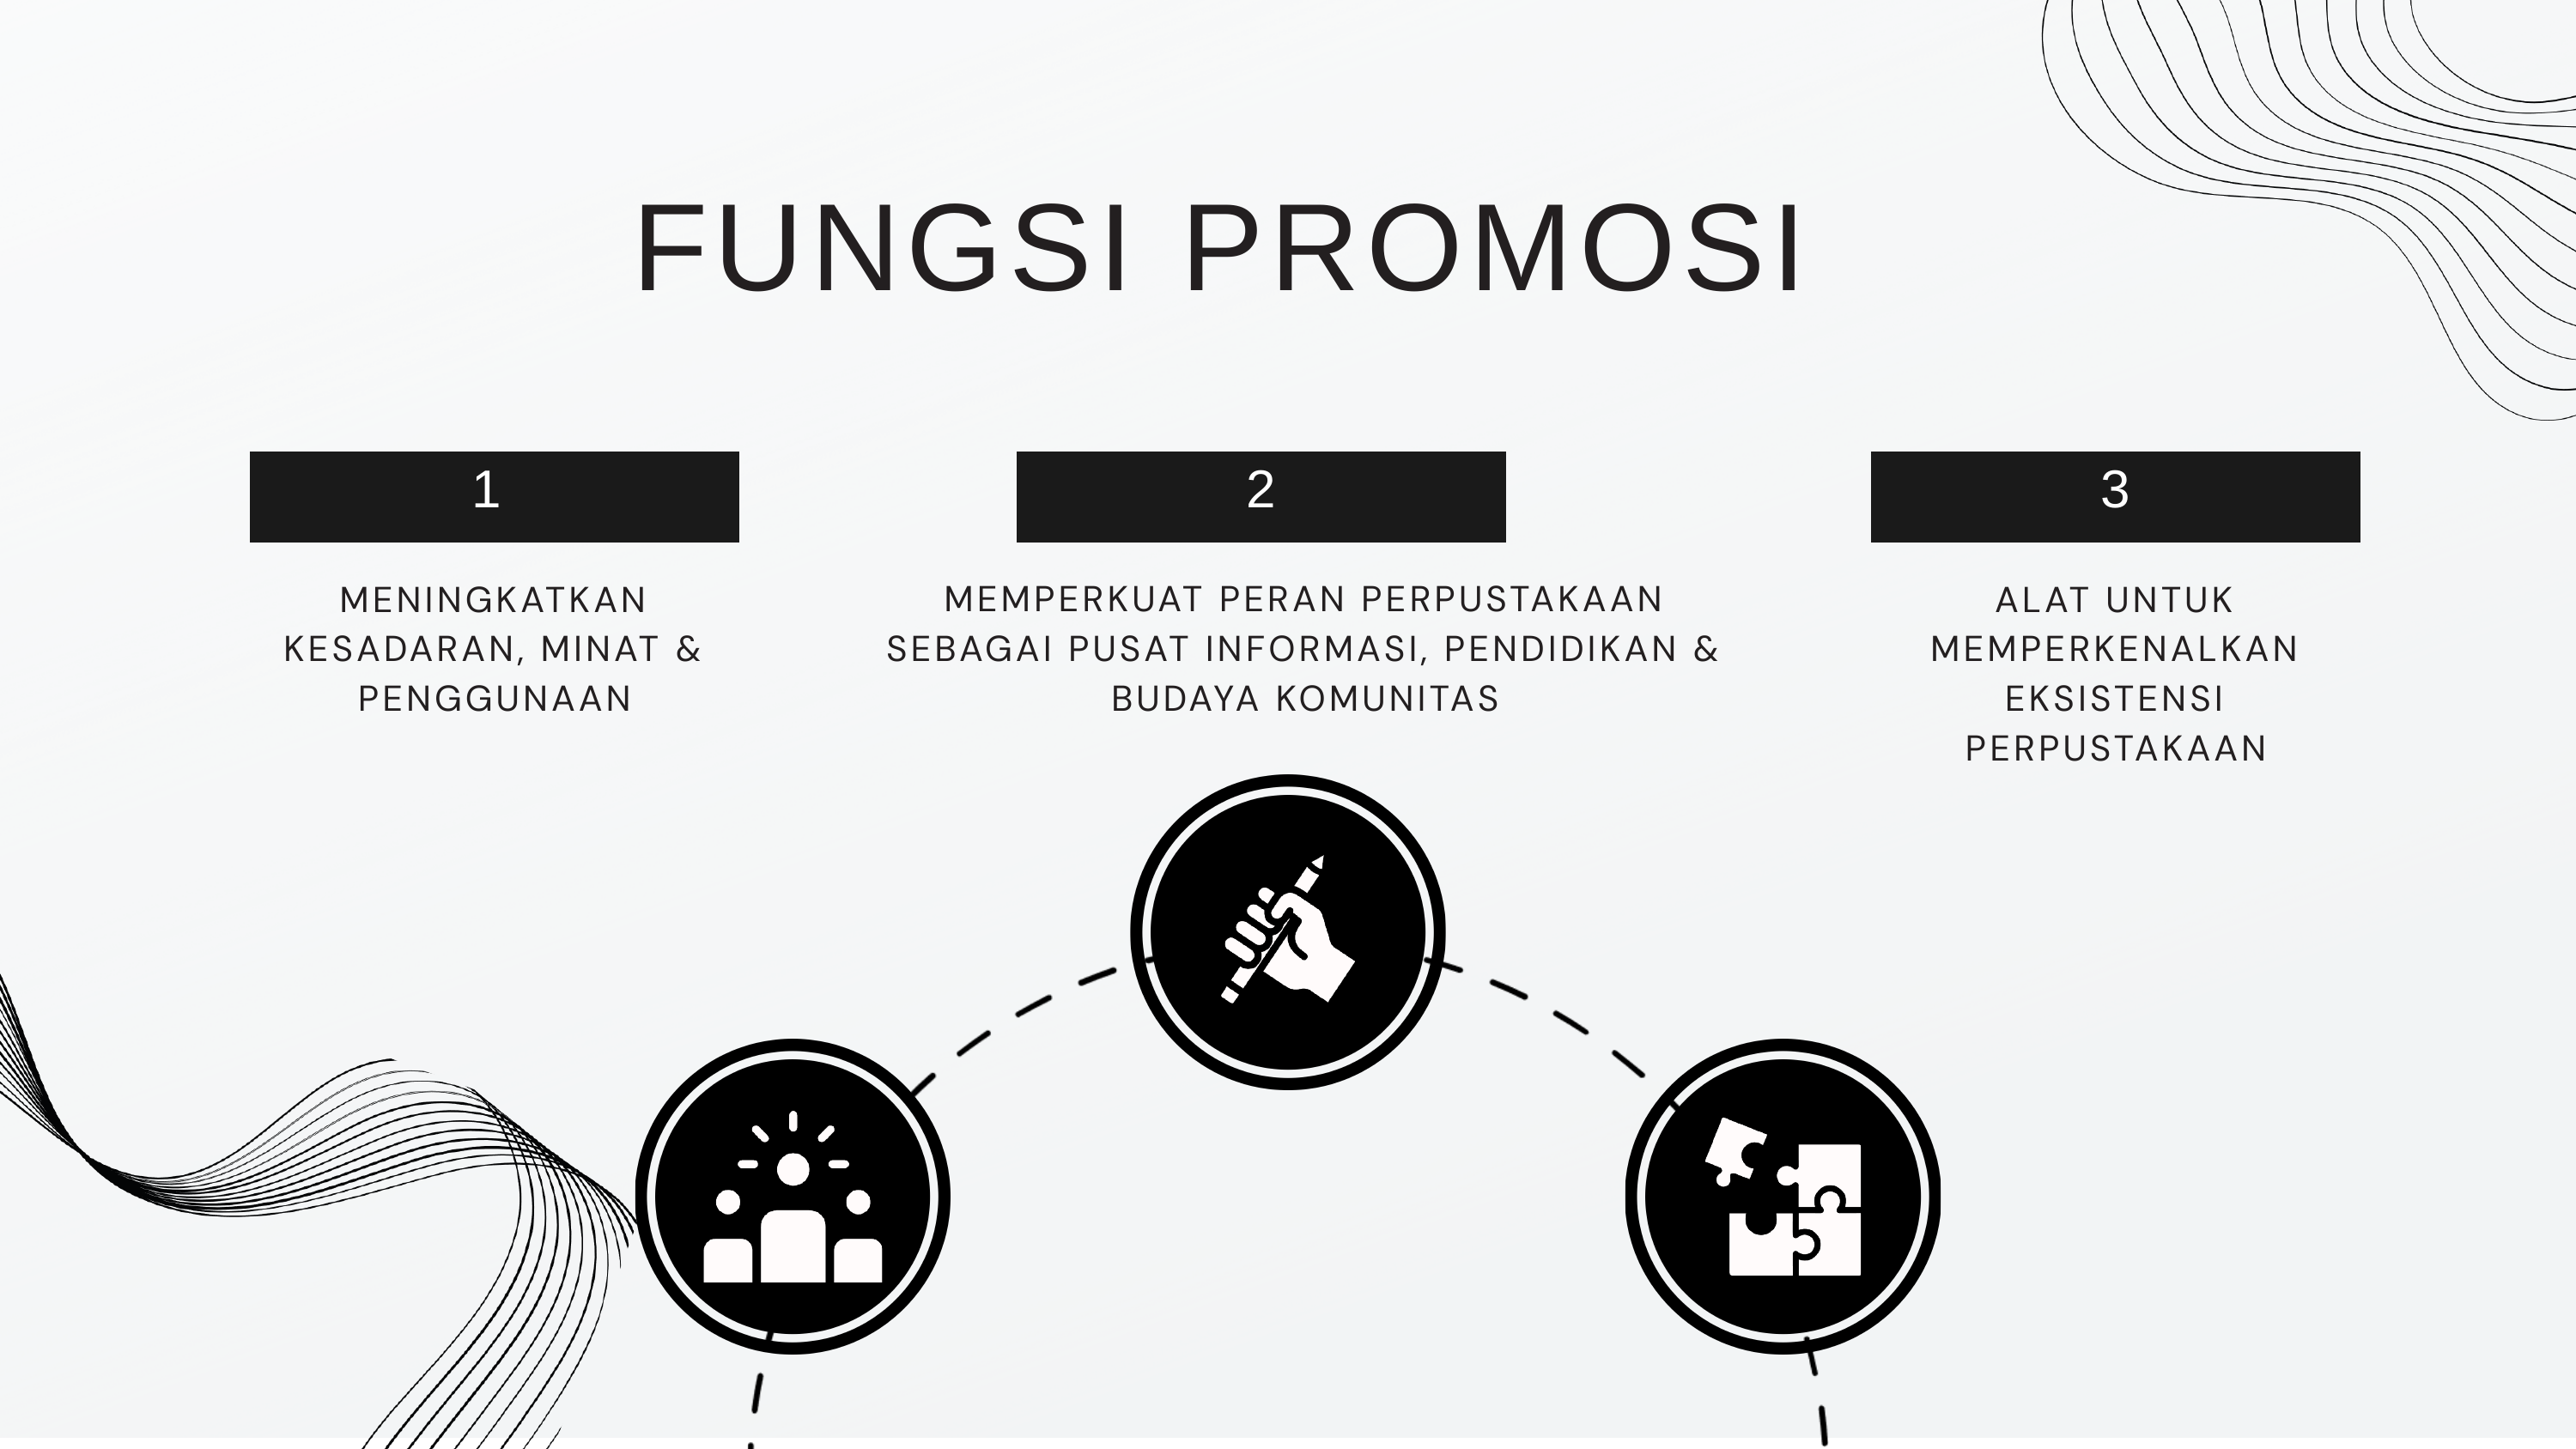

FUNGSI PROMOSI

1

2

3
MEMPERKUAT PERAN PERPUSTAKAAN SEBAGAI PUSAT INFORMASI, PENDIDIKAN & BUDAYA KOMUNITAS
MENINGKATKAN KESADARAN, MINAT & PENGGUNAAN
ALAT UNTUK MEMPERKENALKAN EKSISTENSI PERPUSTAKAAN